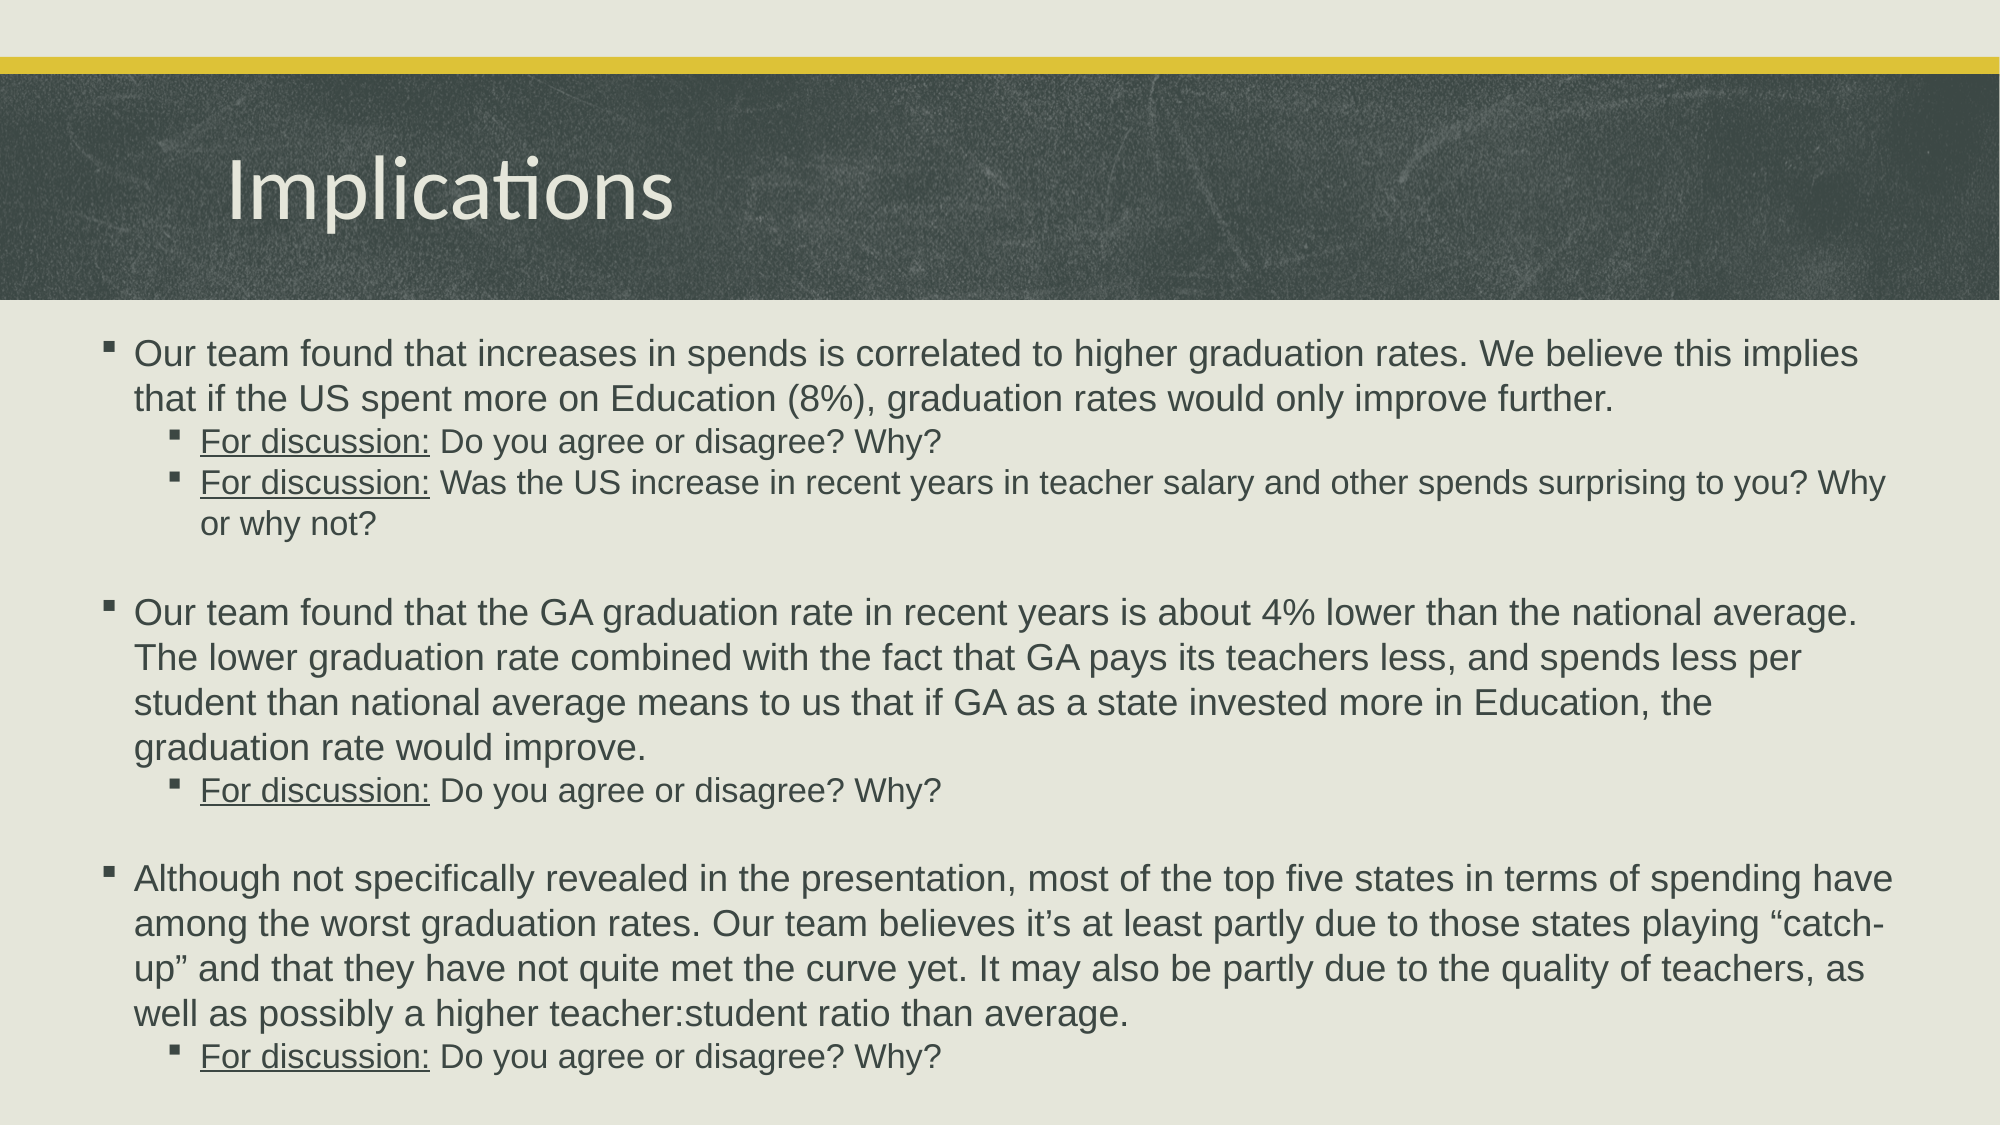

# Implications
Our team found that increases in spends is correlated to higher graduation rates. We believe this implies that if the US spent more on Education (8%), graduation rates would only improve further.
For discussion: Do you agree or disagree? Why?
For discussion: Was the US increase in recent years in teacher salary and other spends surprising to you? Why or why not?

Our team found that the GA graduation rate in recent years is about 4% lower than the national average. The lower graduation rate combined with the fact that GA pays its teachers less, and spends less per student than national average means to us that if GA as a state invested more in Education, the graduation rate would improve.
For discussion: Do you agree or disagree? Why?

Although not specifically revealed in the presentation, most of the top five states in terms of spending have among the worst graduation rates. Our team believes it’s at least partly due to those states playing “catch-up” and that they have not quite met the curve yet. It may also be partly due to the quality of teachers, as well as possibly a higher teacher:student ratio than average.
For discussion: Do you agree or disagree? Why?